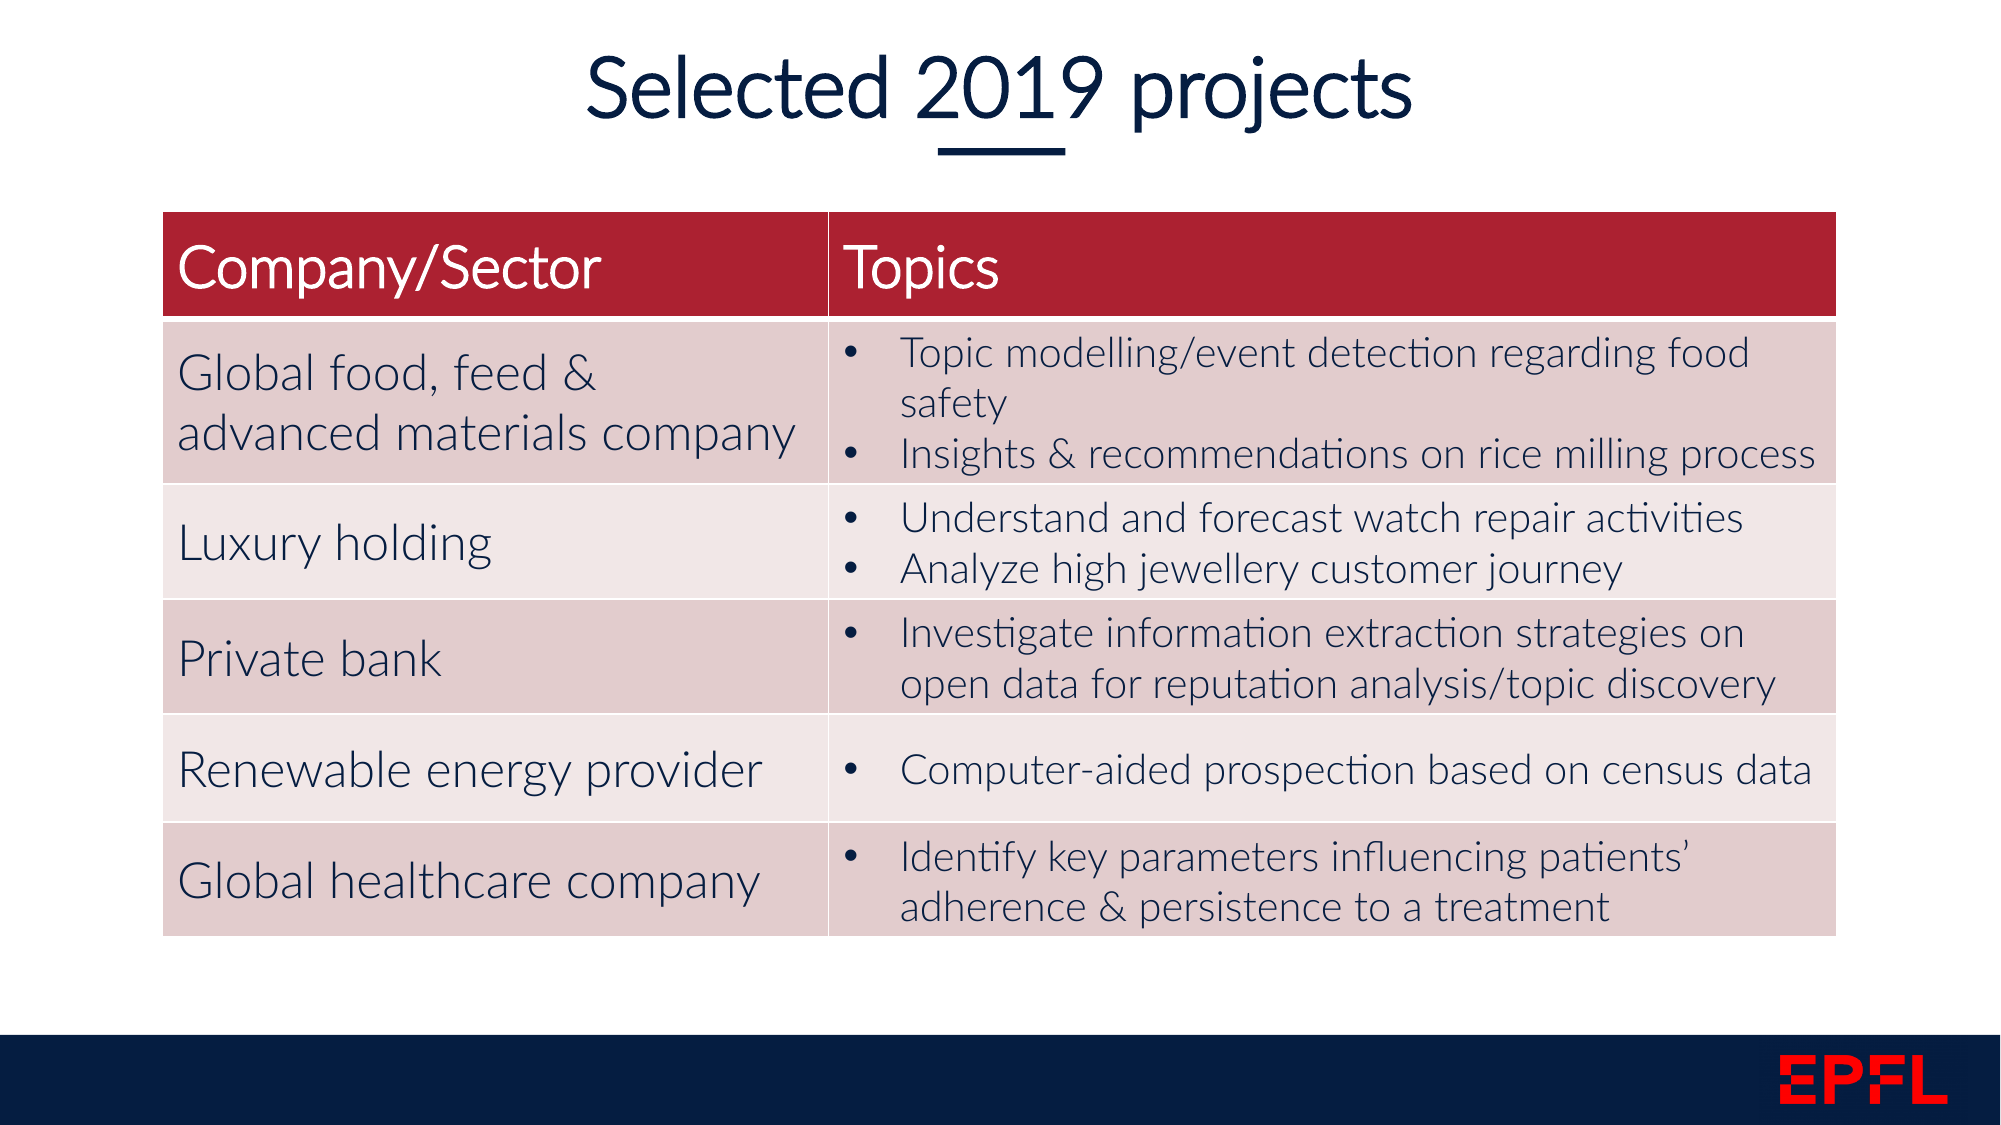

Selected 2019 projects

| Company/Sector | Topics |
| --- | --- |
| Global food, feed & advanced materials company | Topic modelling/event detection regarding food safety Insights & recommendations on rice milling process |
| Luxury holding | Understand and forecast watch repair activities Analyze high jewellery customer journey |
| Private bank | Investigate information extraction strategies on open data for reputation analysis/topic discovery |
| Renewable energy provider | Computer-aided prospection based on census data |
| Global healthcare company | Identify key parameters influencing patients’ adherence & persistence to a treatment |